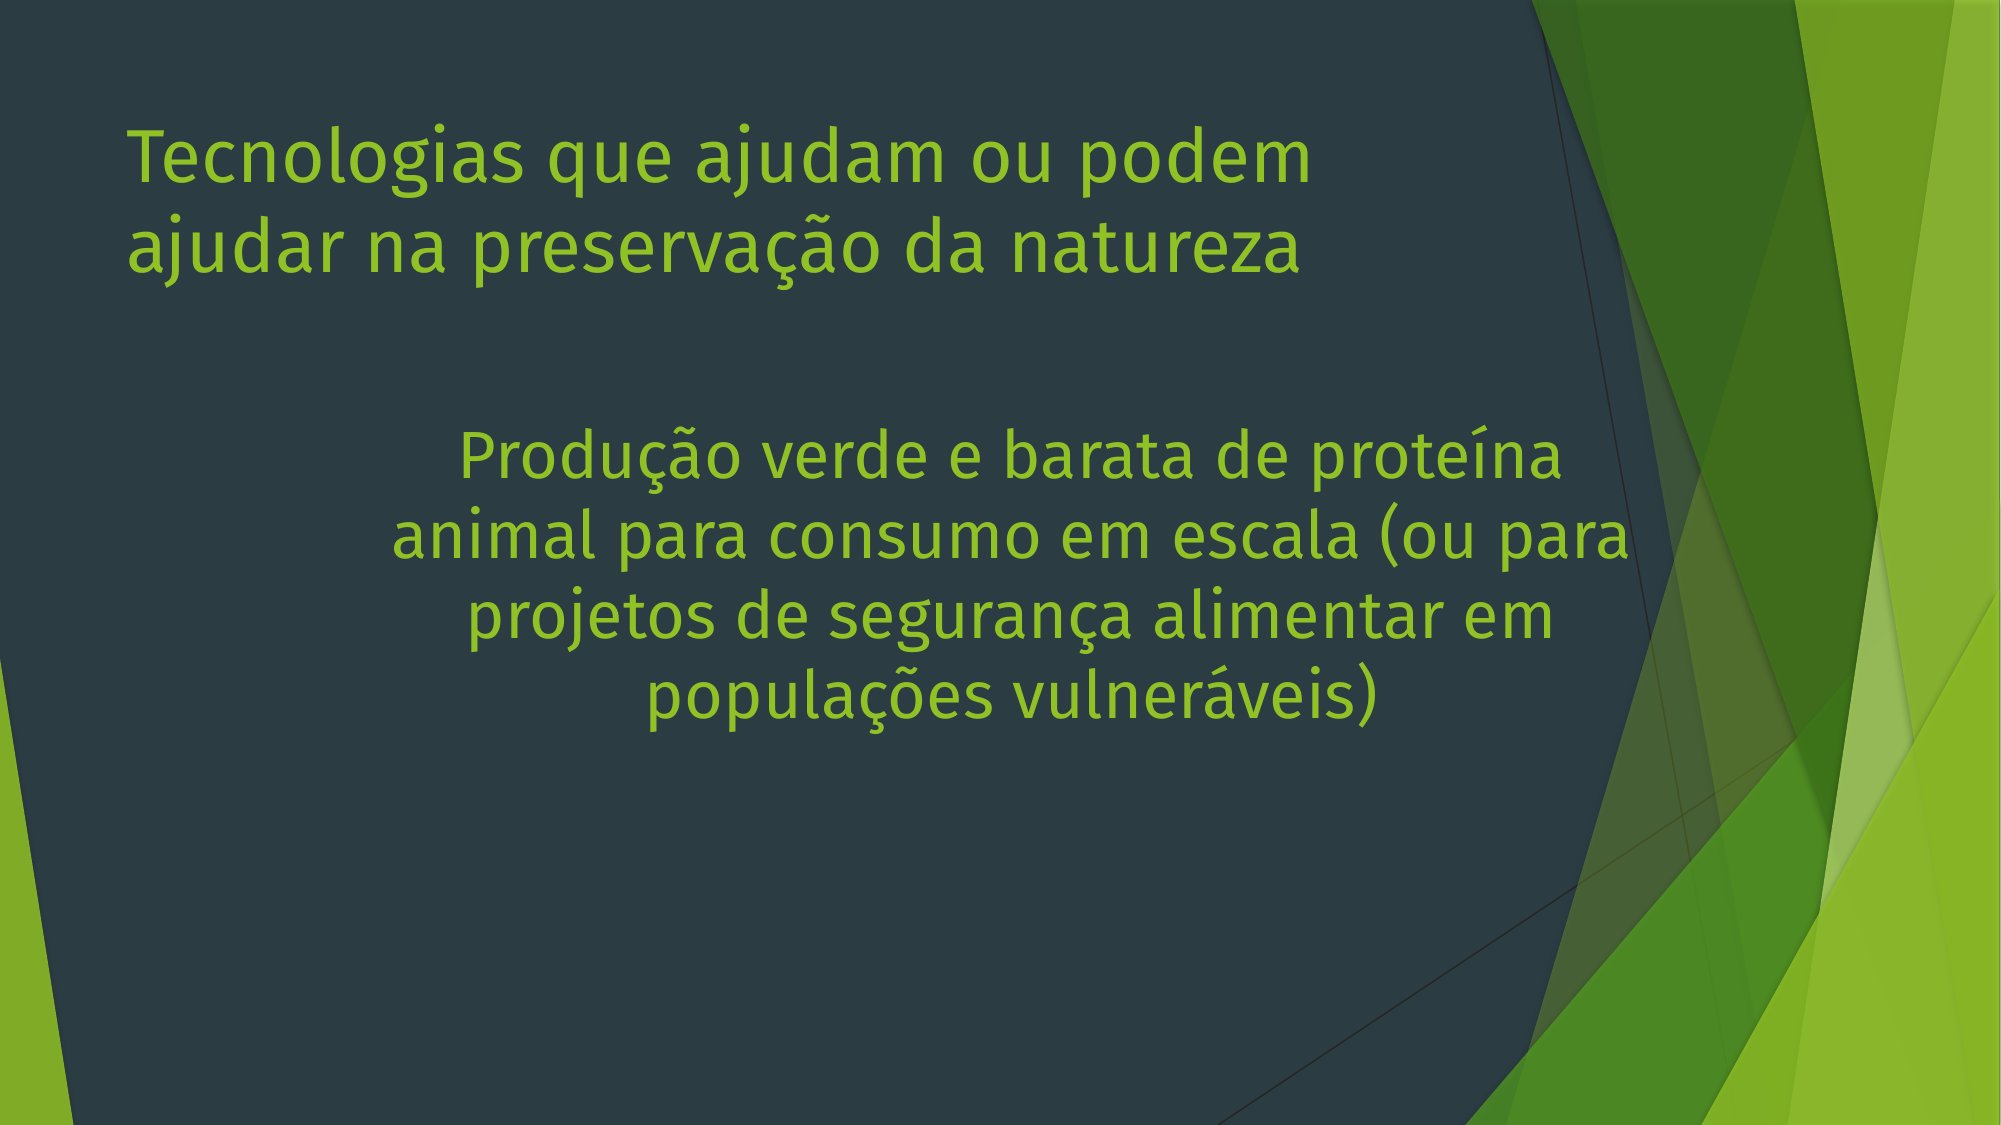

# Tecnologias que ajudam ou podem ajudar na preservação da natureza
Produção verde e barata de proteína animal para consumo em escala (ou para projetos de segurança alimentar em populações vulneráveis)